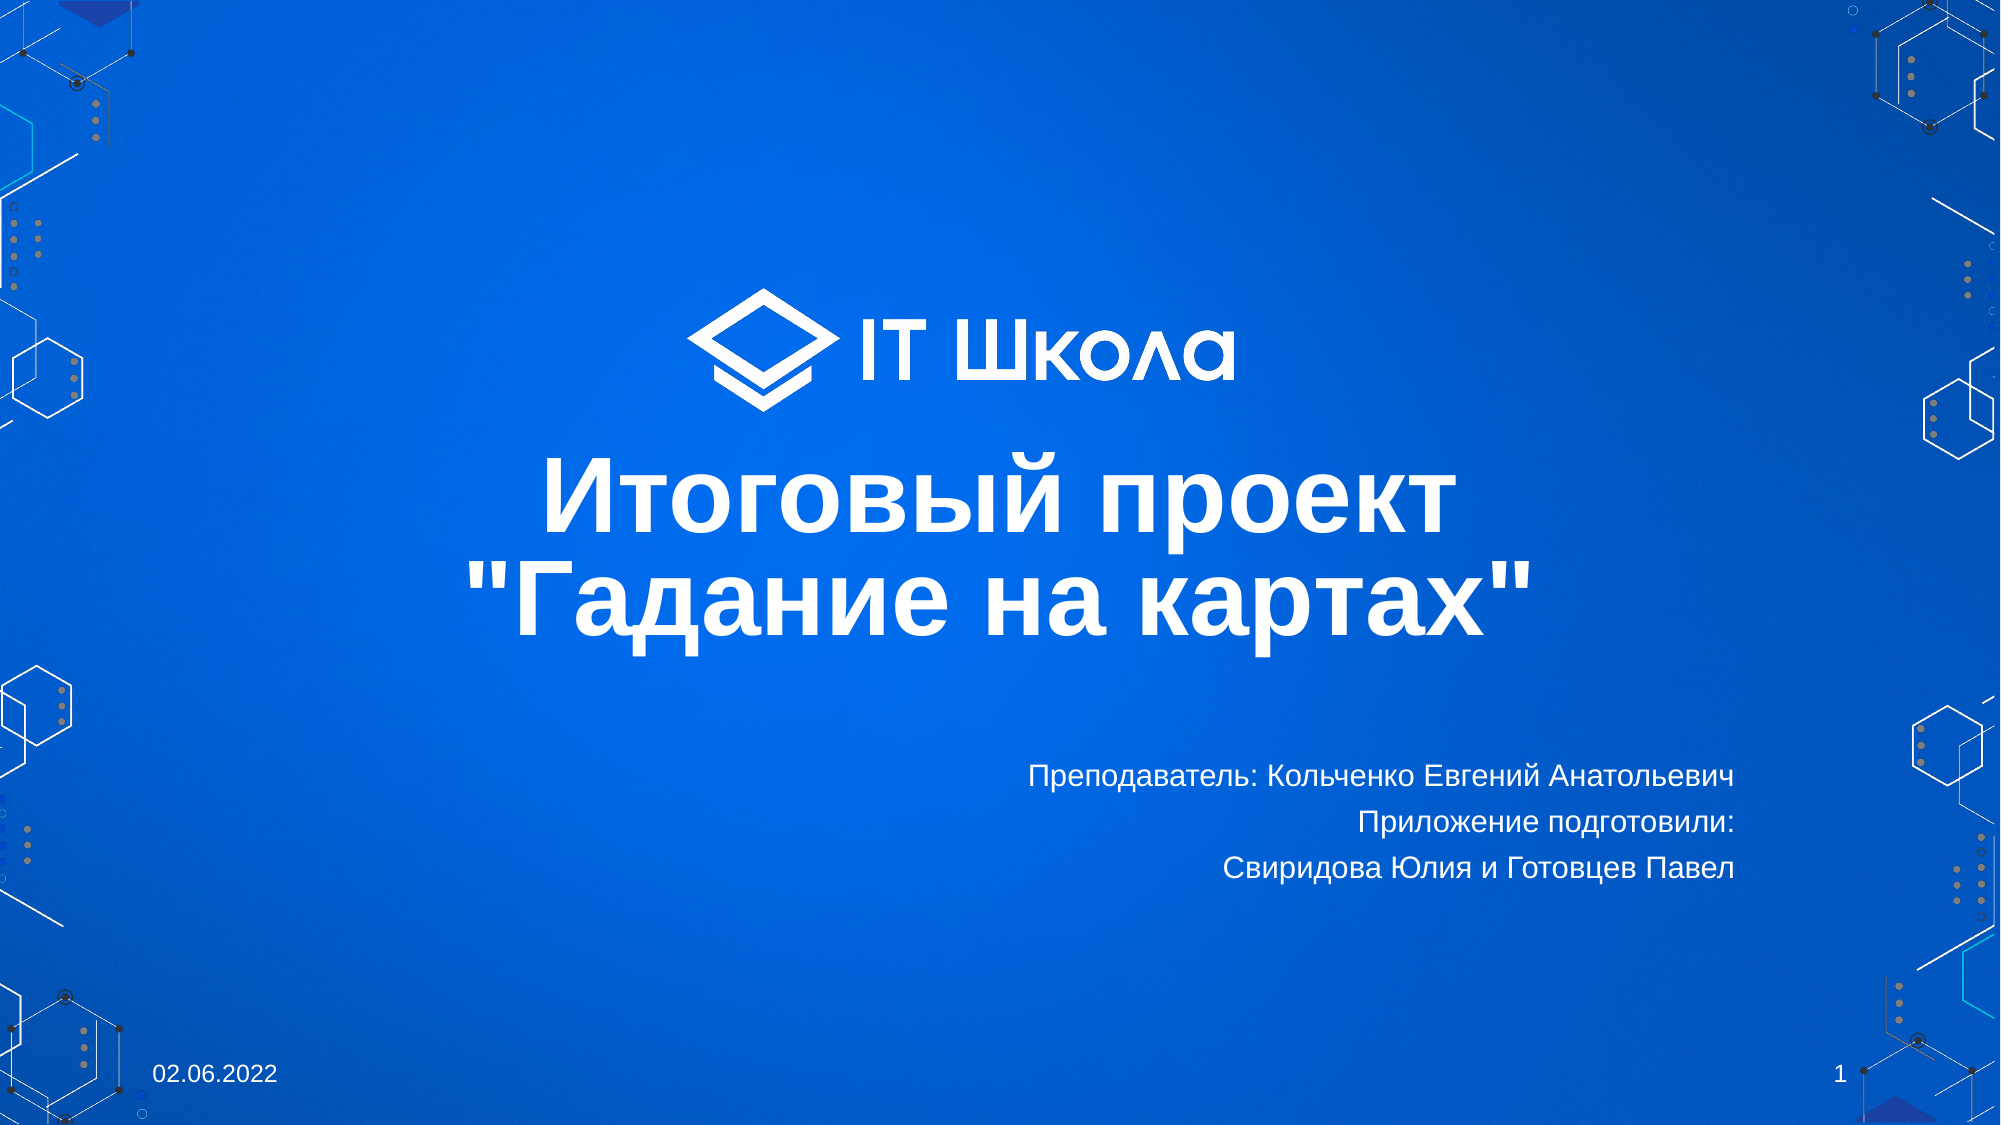

# Итоговый проект "Гадание на картах"
Преподаватель: Кольченко Евгений Анатольевич
Приложение подготовили:
Свиридова Юлия и Готовцев Павел
02.06.2022
1